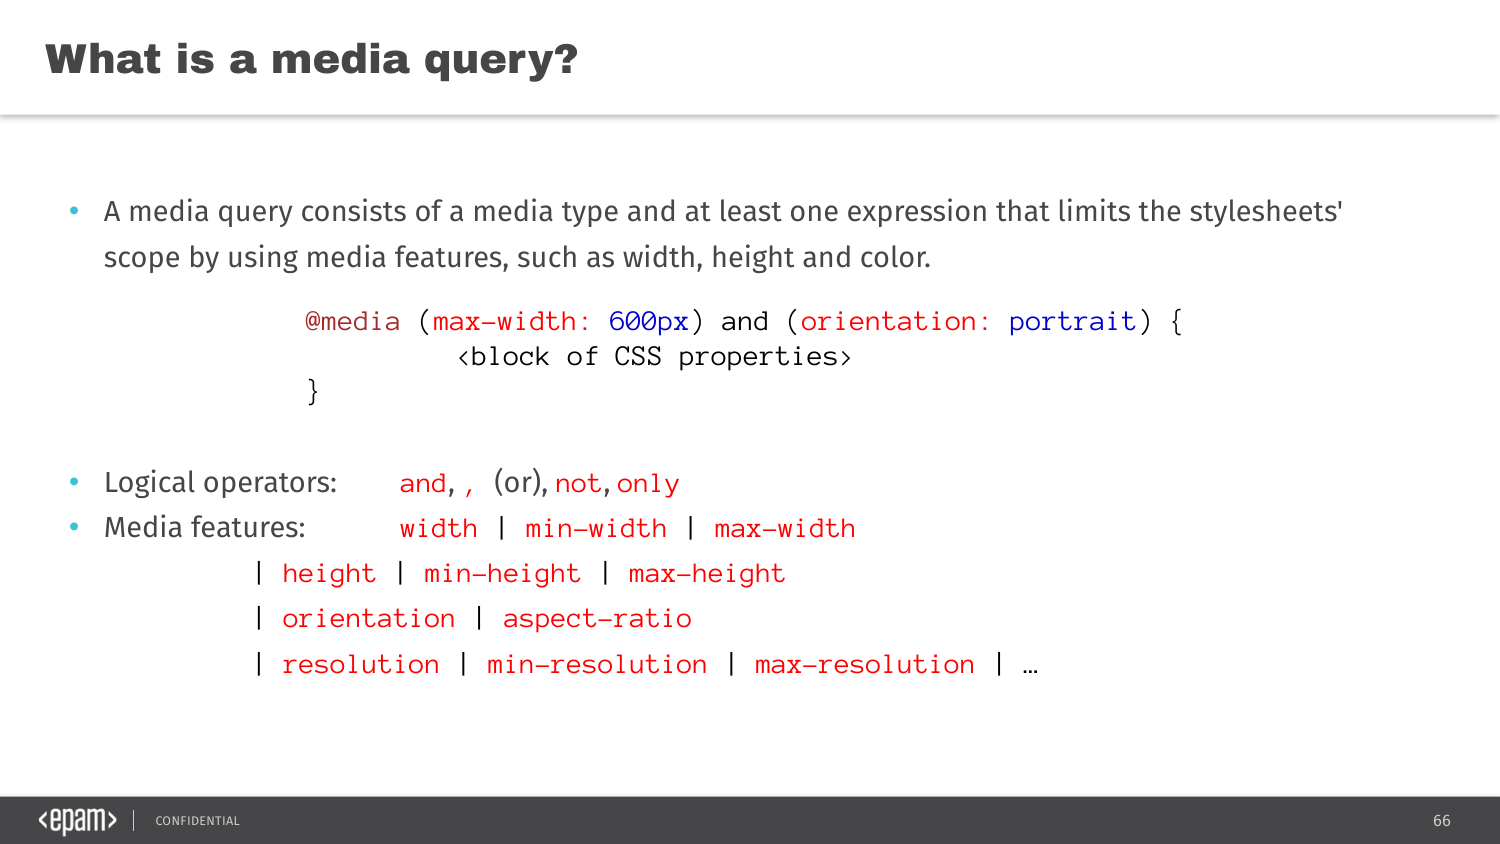

What is a media query?

A media query consists of a media type and at least one expression that limits the stylesheets' scope by using media features, such as width, height and color.

Logical operators: 		and, , (or), not, only
Media features: 		width | min-width | max-width
						| height | min-height | max-height
						| orientation | aspect-ratio
						| resolution | min-resolution | max-resolution | …
@media (max-width: 600px) and (orientation: portrait) {
	<block of CSS properties>
}